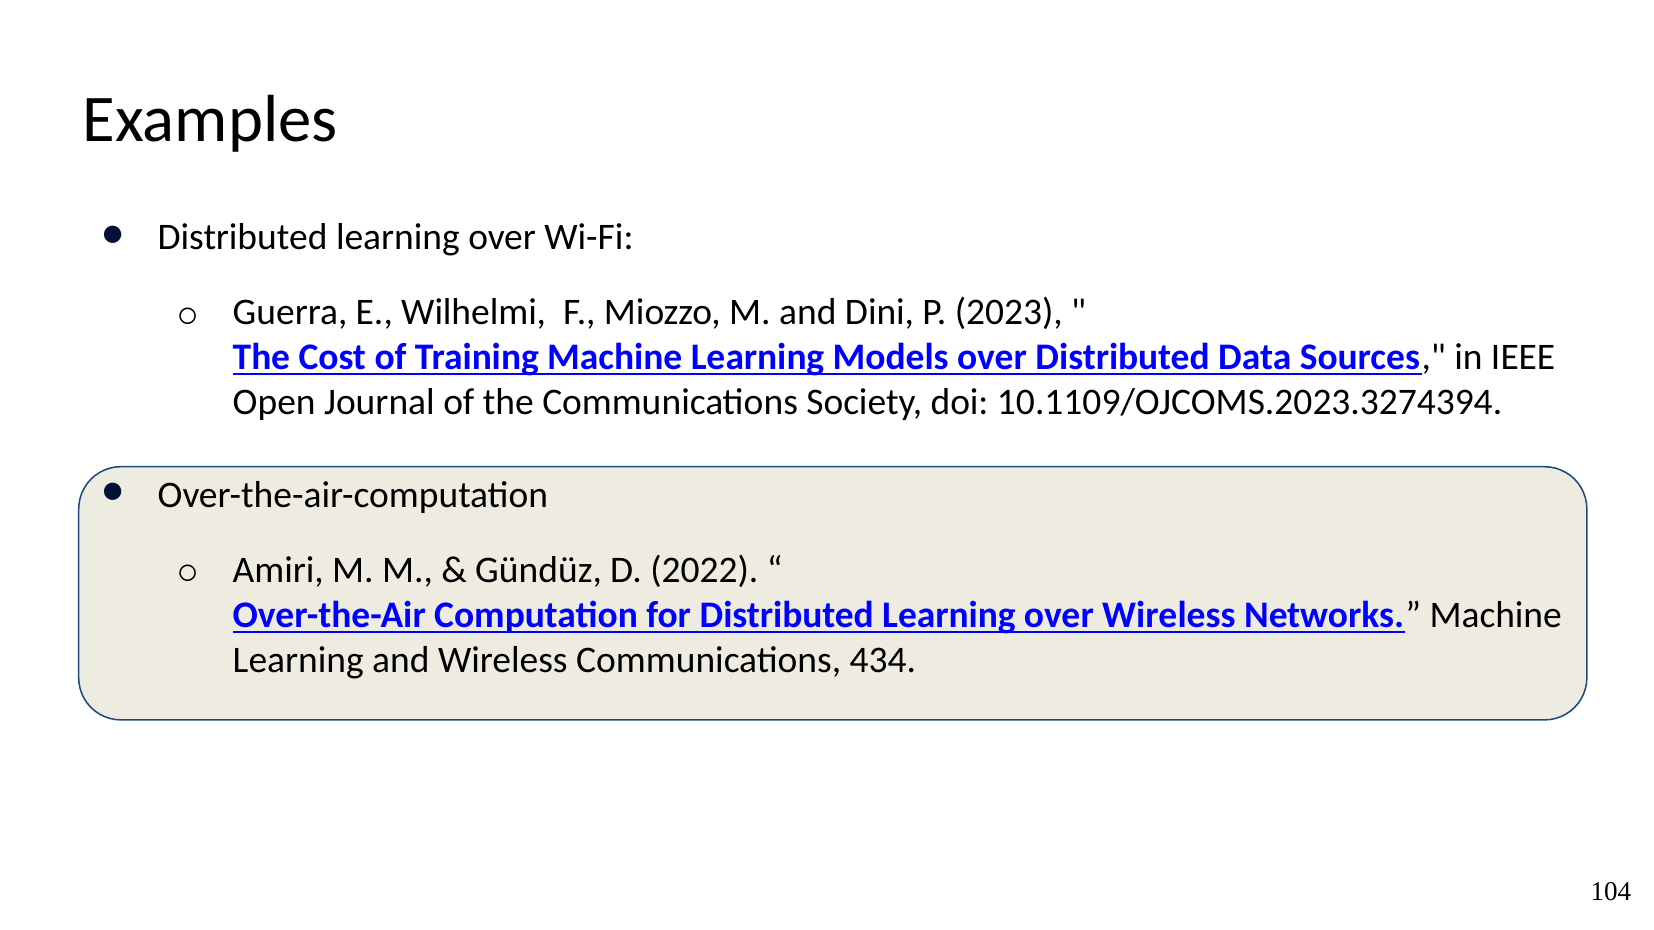

Examples
Distributed learning over Wi-Fi:
Guerra, E., Wilhelmi,  F., Miozzo, M. and Dini, P. (2023), "The Cost of Training Machine Learning Models over Distributed Data Sources," in IEEE Open Journal of the Communications Society, doi: 10.1109/OJCOMS.2023.3274394.

Over-the-air-computation
Amiri, M. M., & Gündüz, D. (2022). “Over-the-Air Computation for Distributed Learning over Wireless Networks.” Machine Learning and Wireless Communications, 434.

104